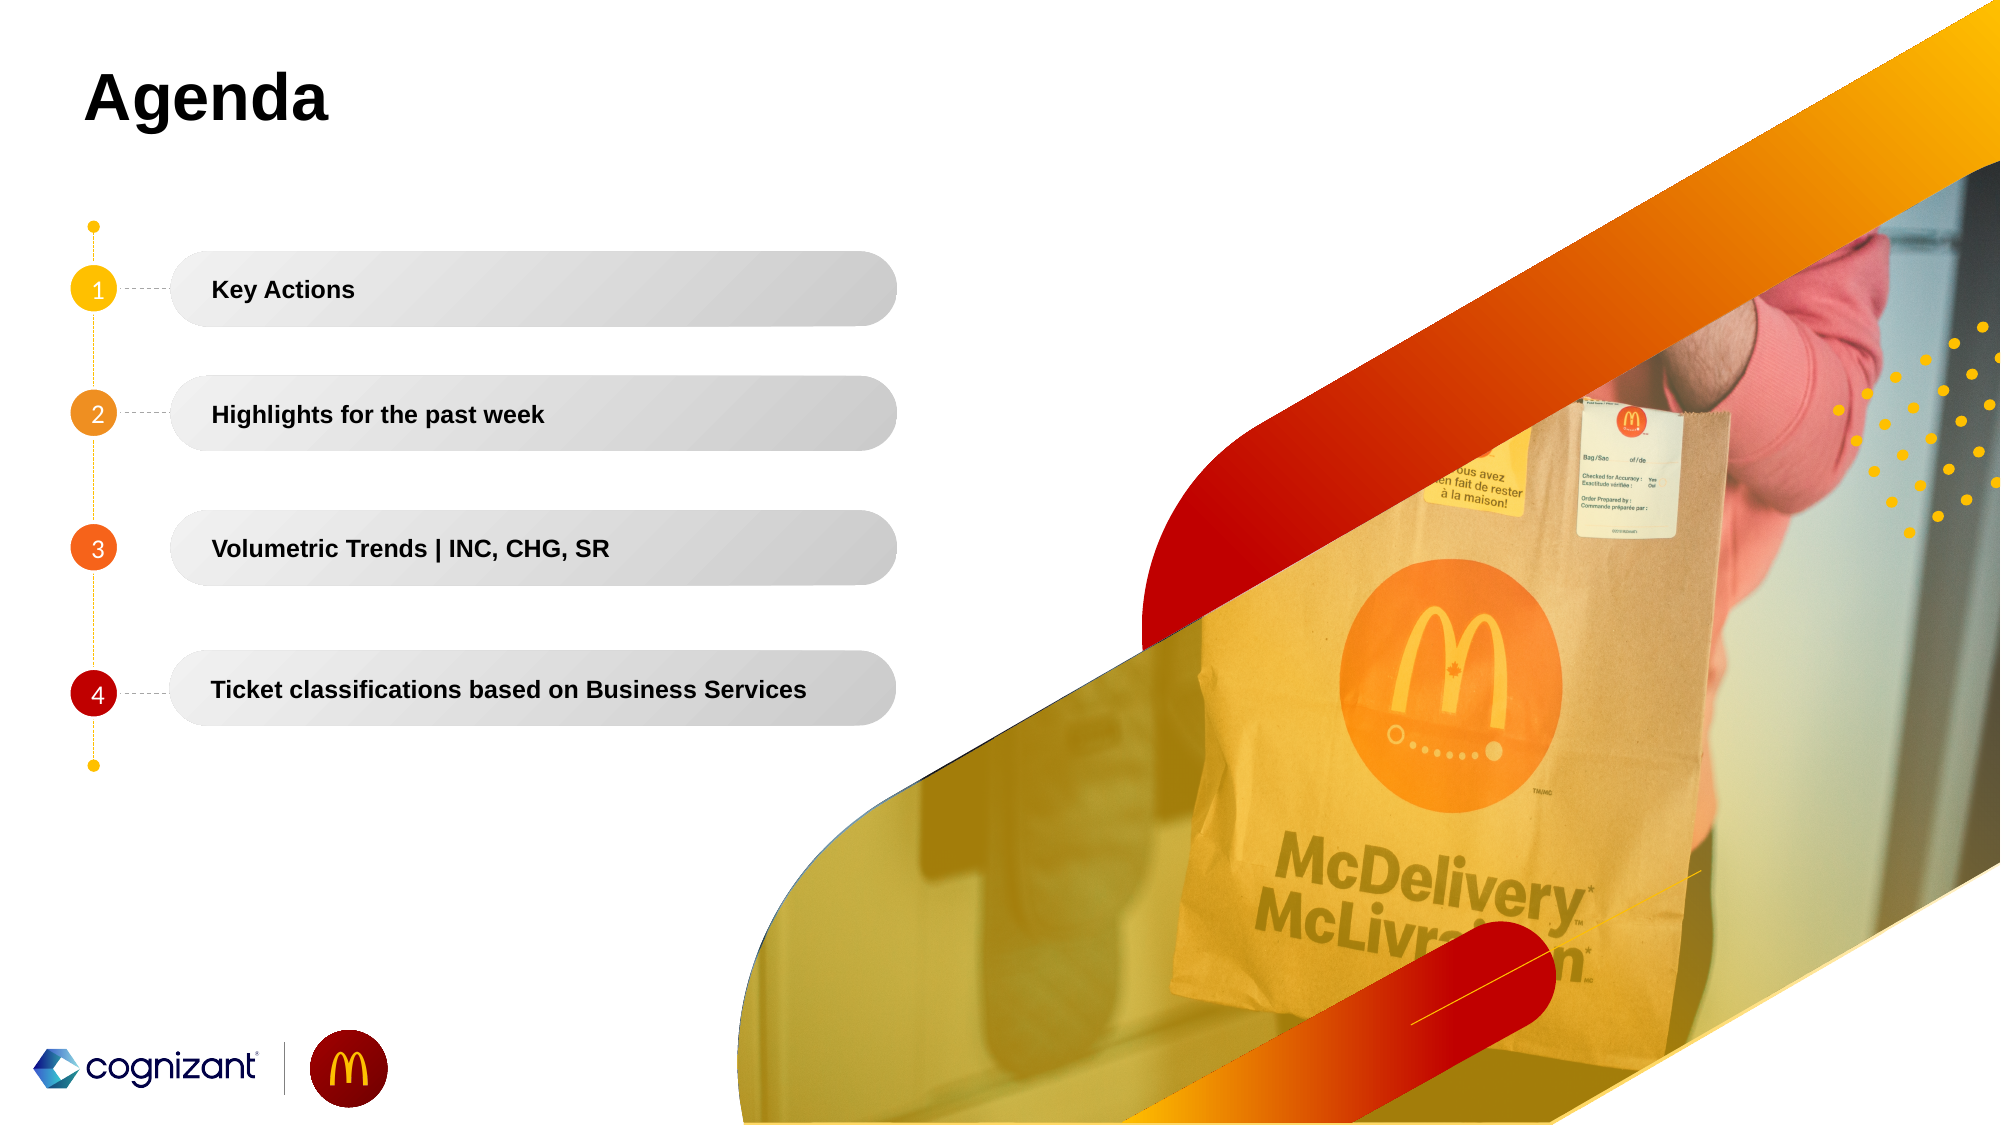

# Agenda
Key Actions
1
Highlights for the past week
2
Volumetric Trends | INC, CHG, SR
3
Ticket classifications based on Business Services
4
2